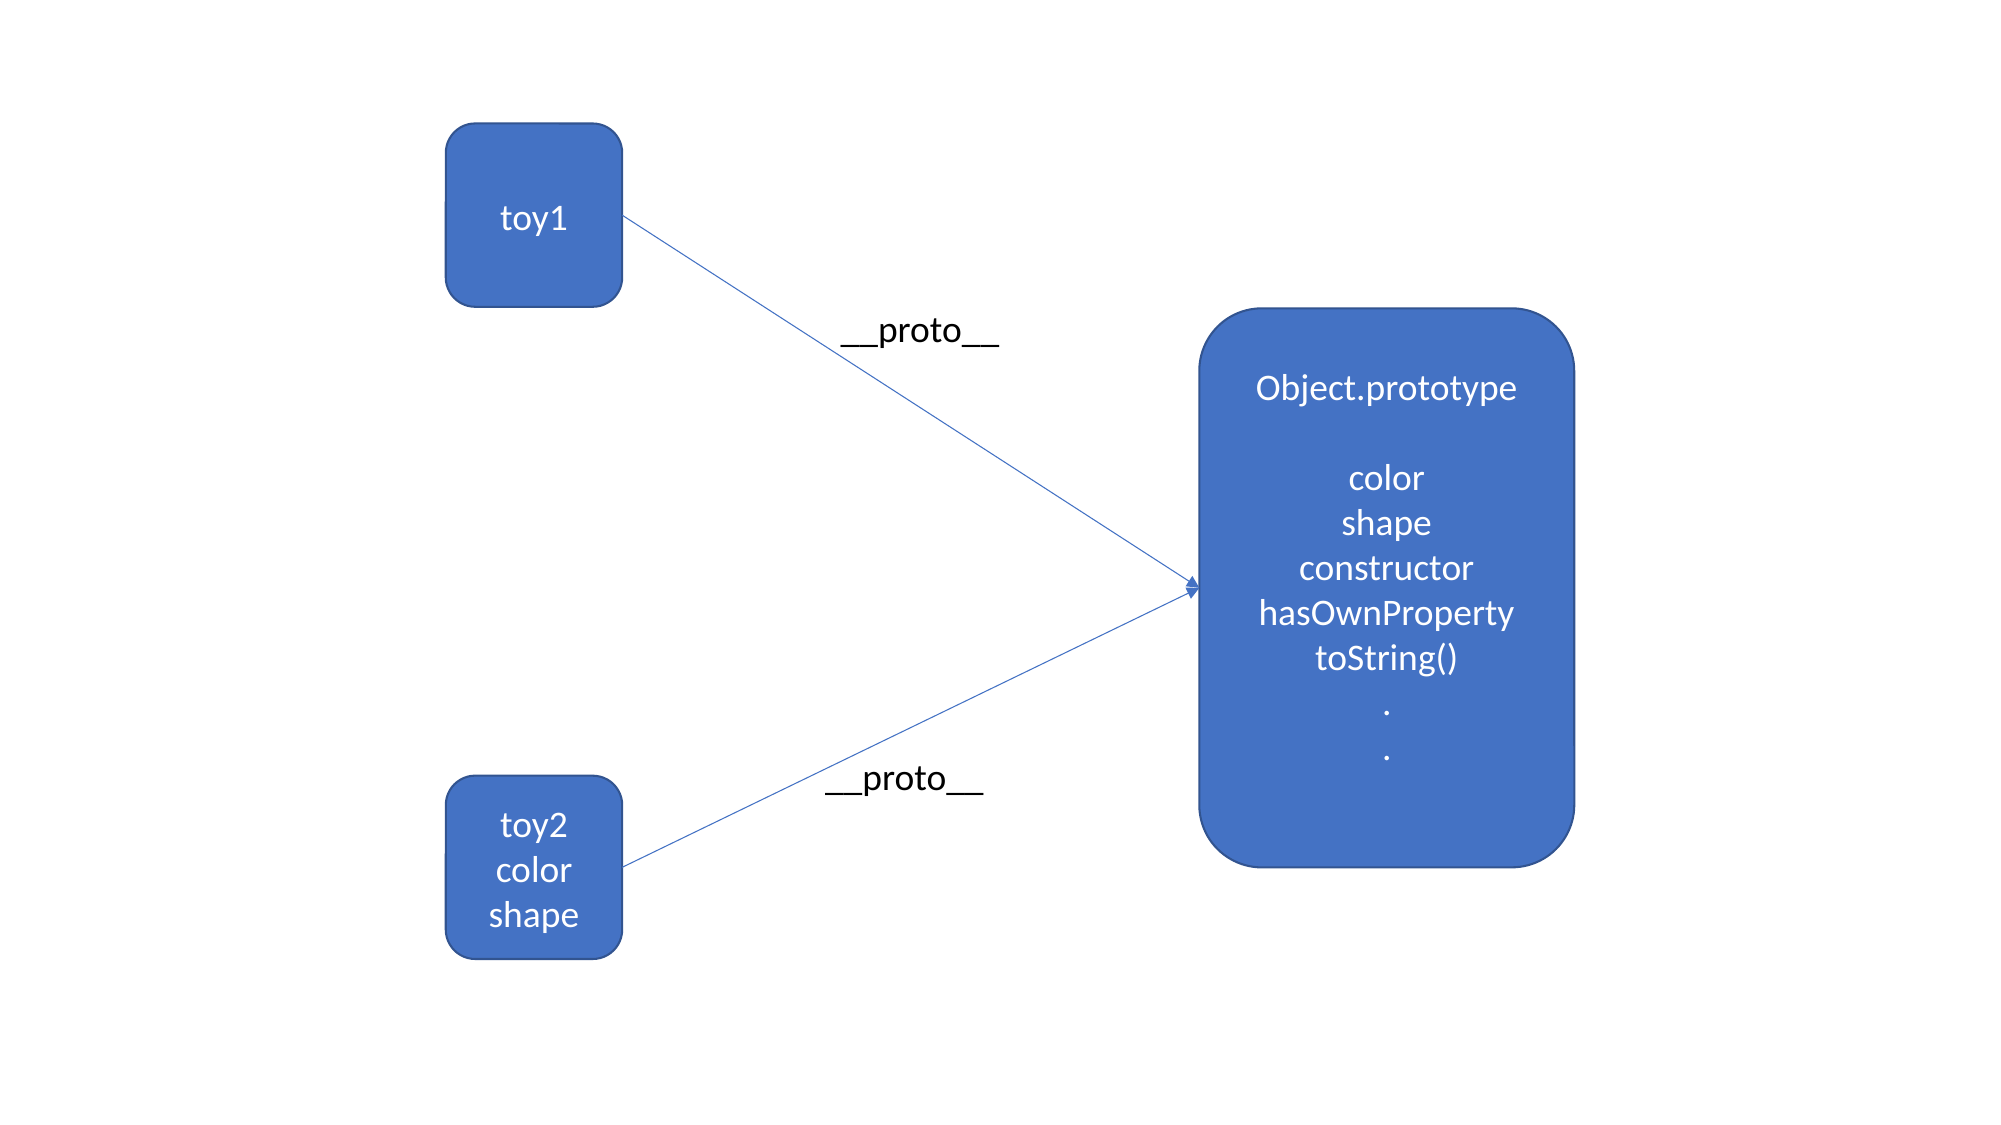

toy1
__proto__
Object.prototype

color
shape
constructor
hasOwnProperty
toString()
.
.

__proto__
toy2
color
shape